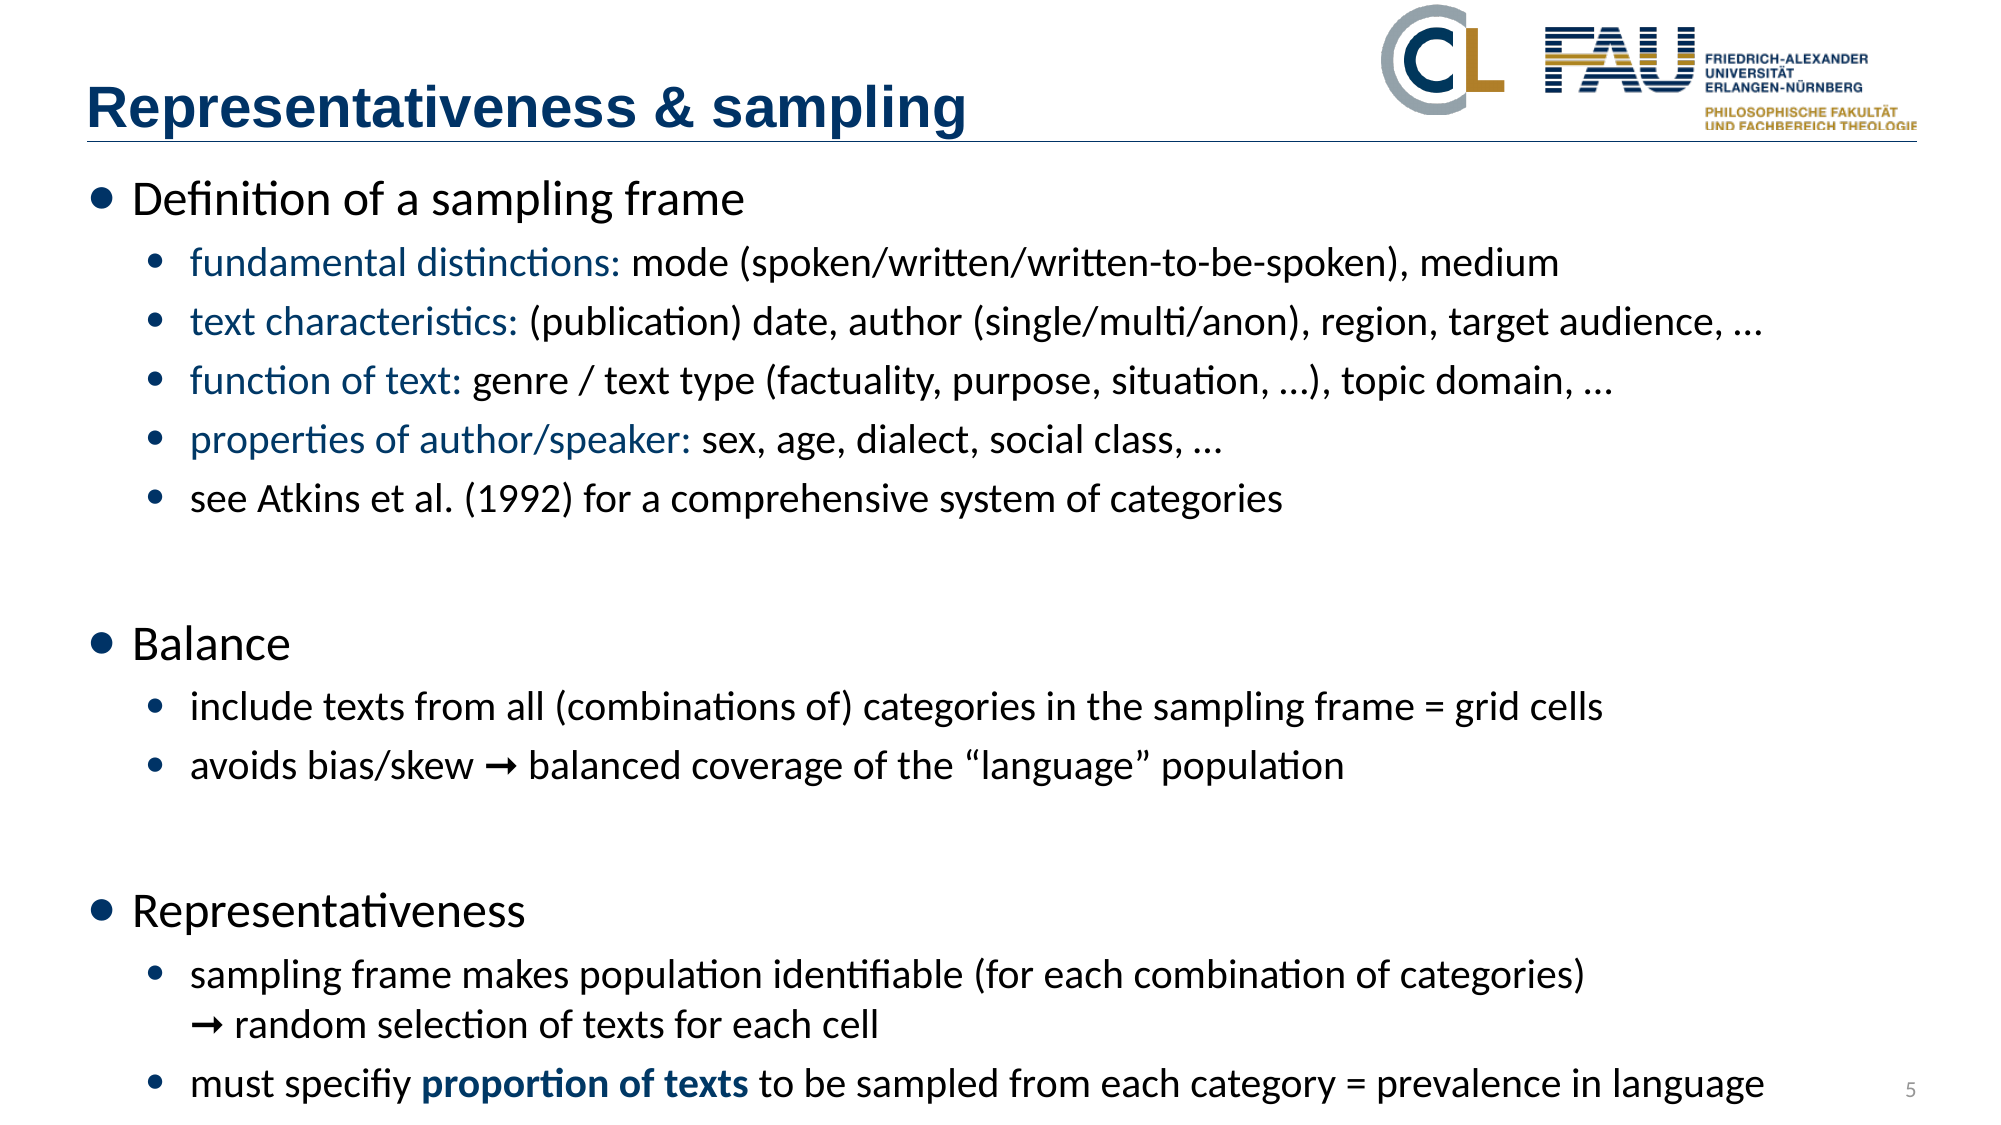

# Representativeness & sampling
Definition of a sampling frame
fundamental distinctions: mode (spoken/written/written-to-be-spoken), medium
text characteristics: (publication) date, author (single/multi/anon), region, target audience, …
function of text: genre / text type (factuality, purpose, situation, …), topic domain, …
properties of author/speaker: sex, age, dialect, social class, …
see Atkins et al. (1992) for a comprehensive system of categories

Balance
include texts from all (combinations of) categories in the sampling frame = grid cells
avoids bias/skew ➞ balanced coverage of the “language” population

Representativeness
sampling frame makes population identifiable (for each combination of categories)
➞ random selection of texts for each cell
must specifiy proportion of texts to be sampled from each category = prevalence in language

5